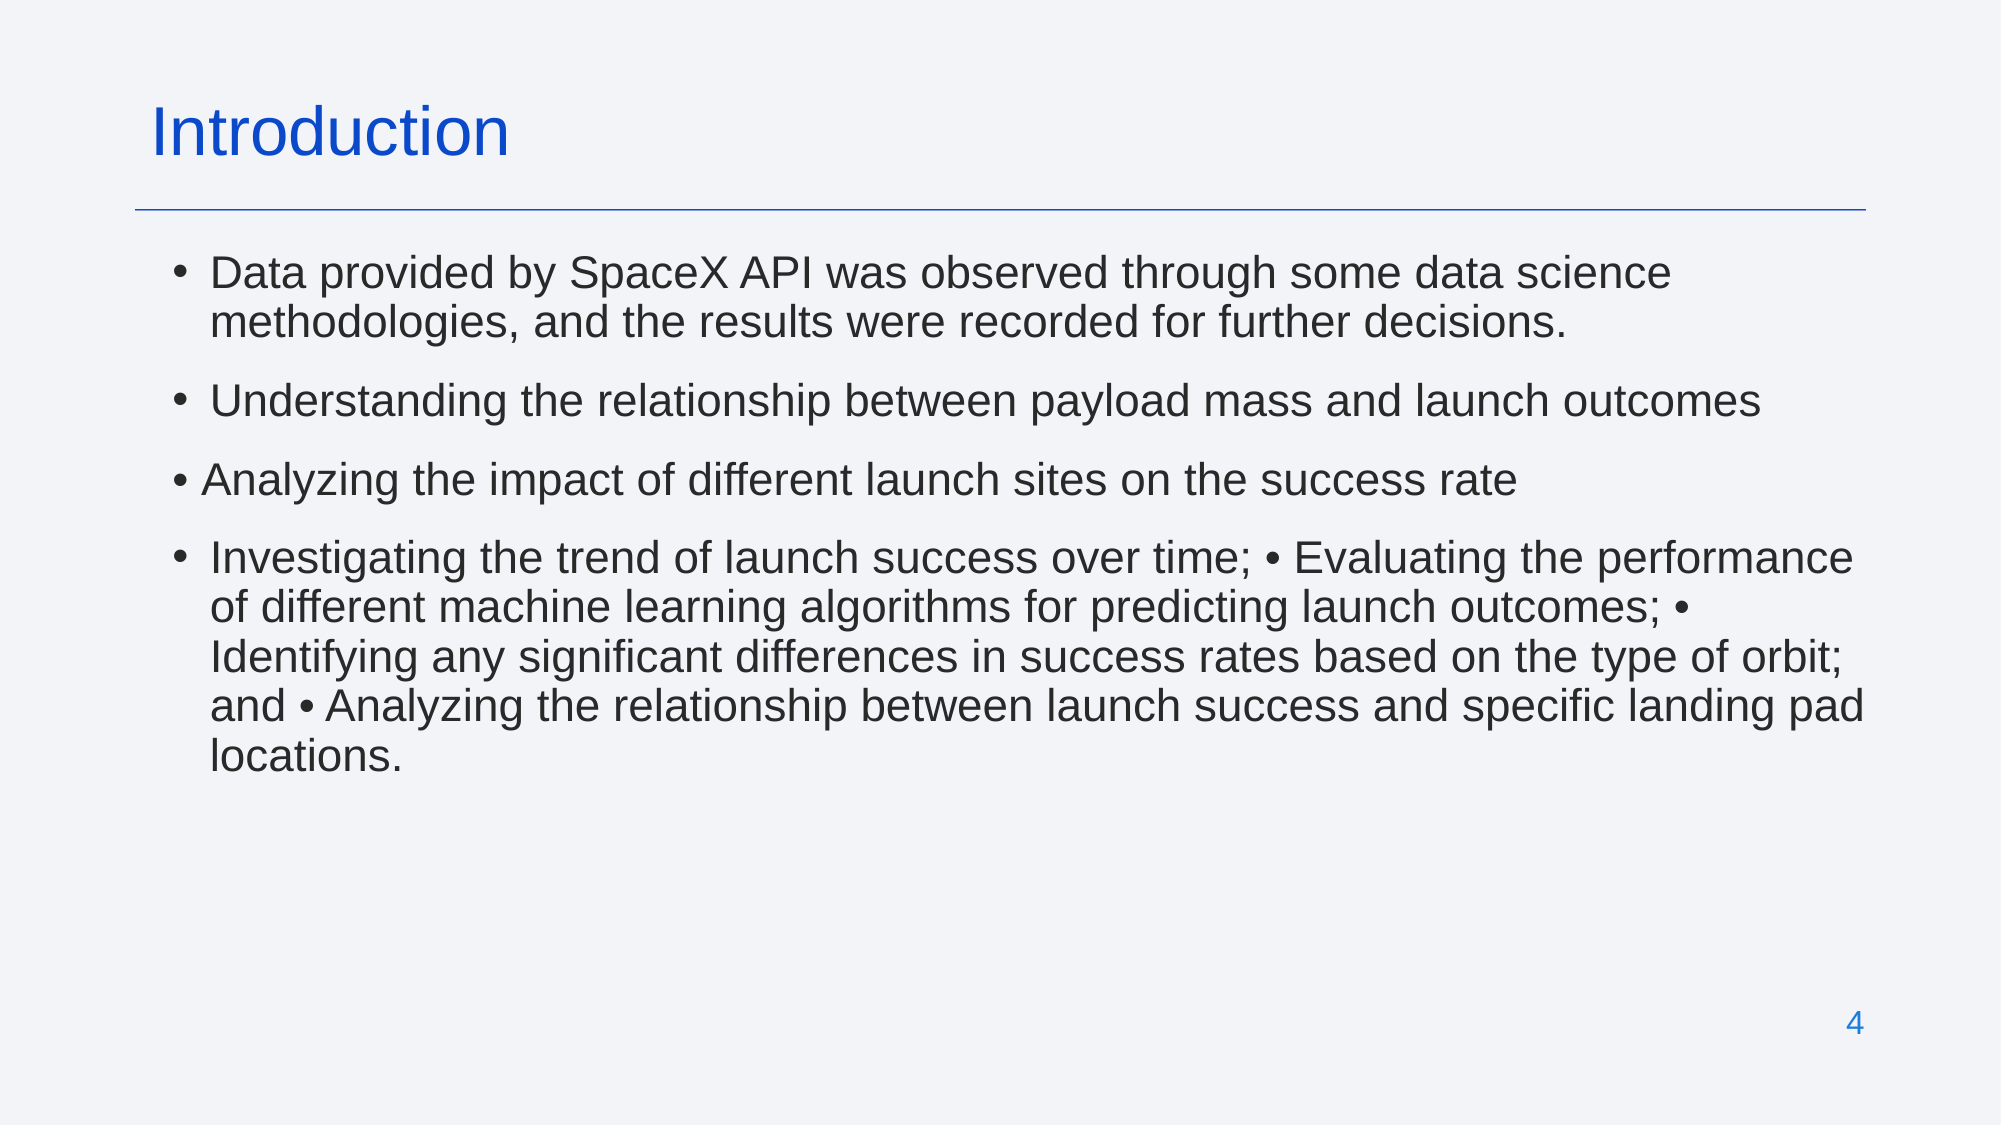

Introduction
Data provided by SpaceX API was observed through some data science methodologies, and the results were recorded for further decisions.
Understanding the relationship between payload mass and launch outcomes
• Analyzing the impact of different launch sites on the success rate
Investigating the trend of launch success over time; • Evaluating the performance of different machine learning algorithms for predicting launch outcomes; • Identifying any significant differences in success rates based on the type of orbit; and • Analyzing the relationship between launch success and specific landing pad locations.
4